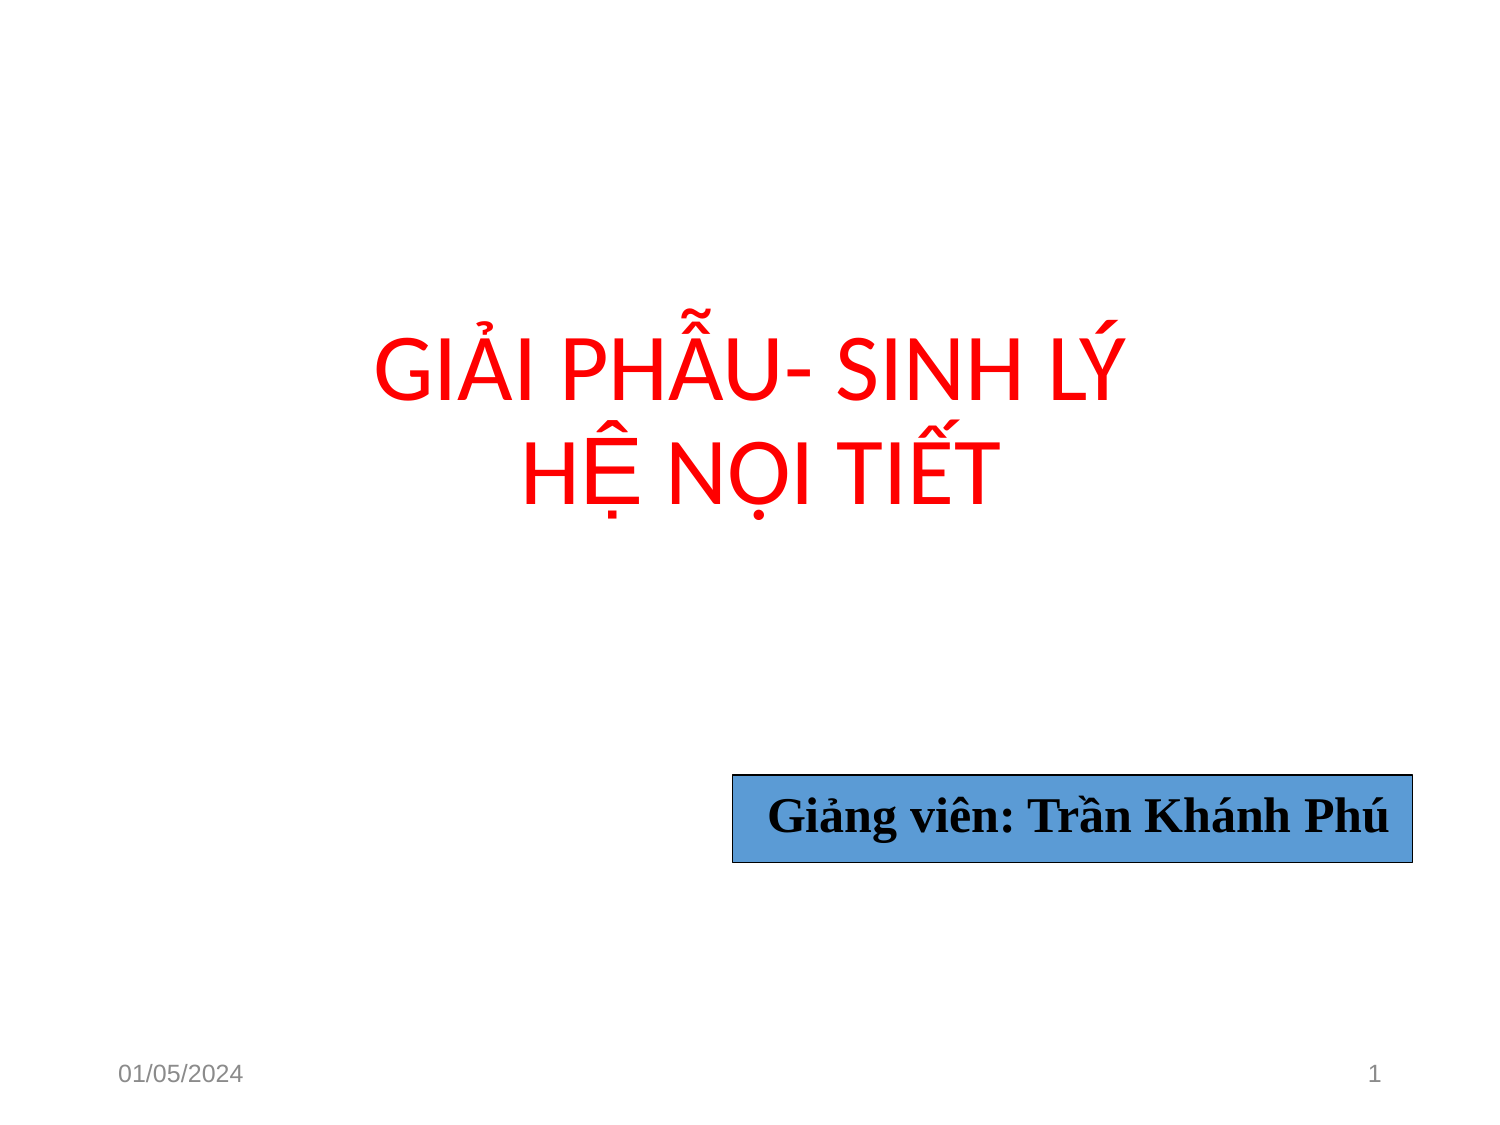

# GIẢI PHẪU- SINH LÝ HỆ NỘI TIẾT
 Giảng viên: Trần Khánh Phú

01/05/2024
1